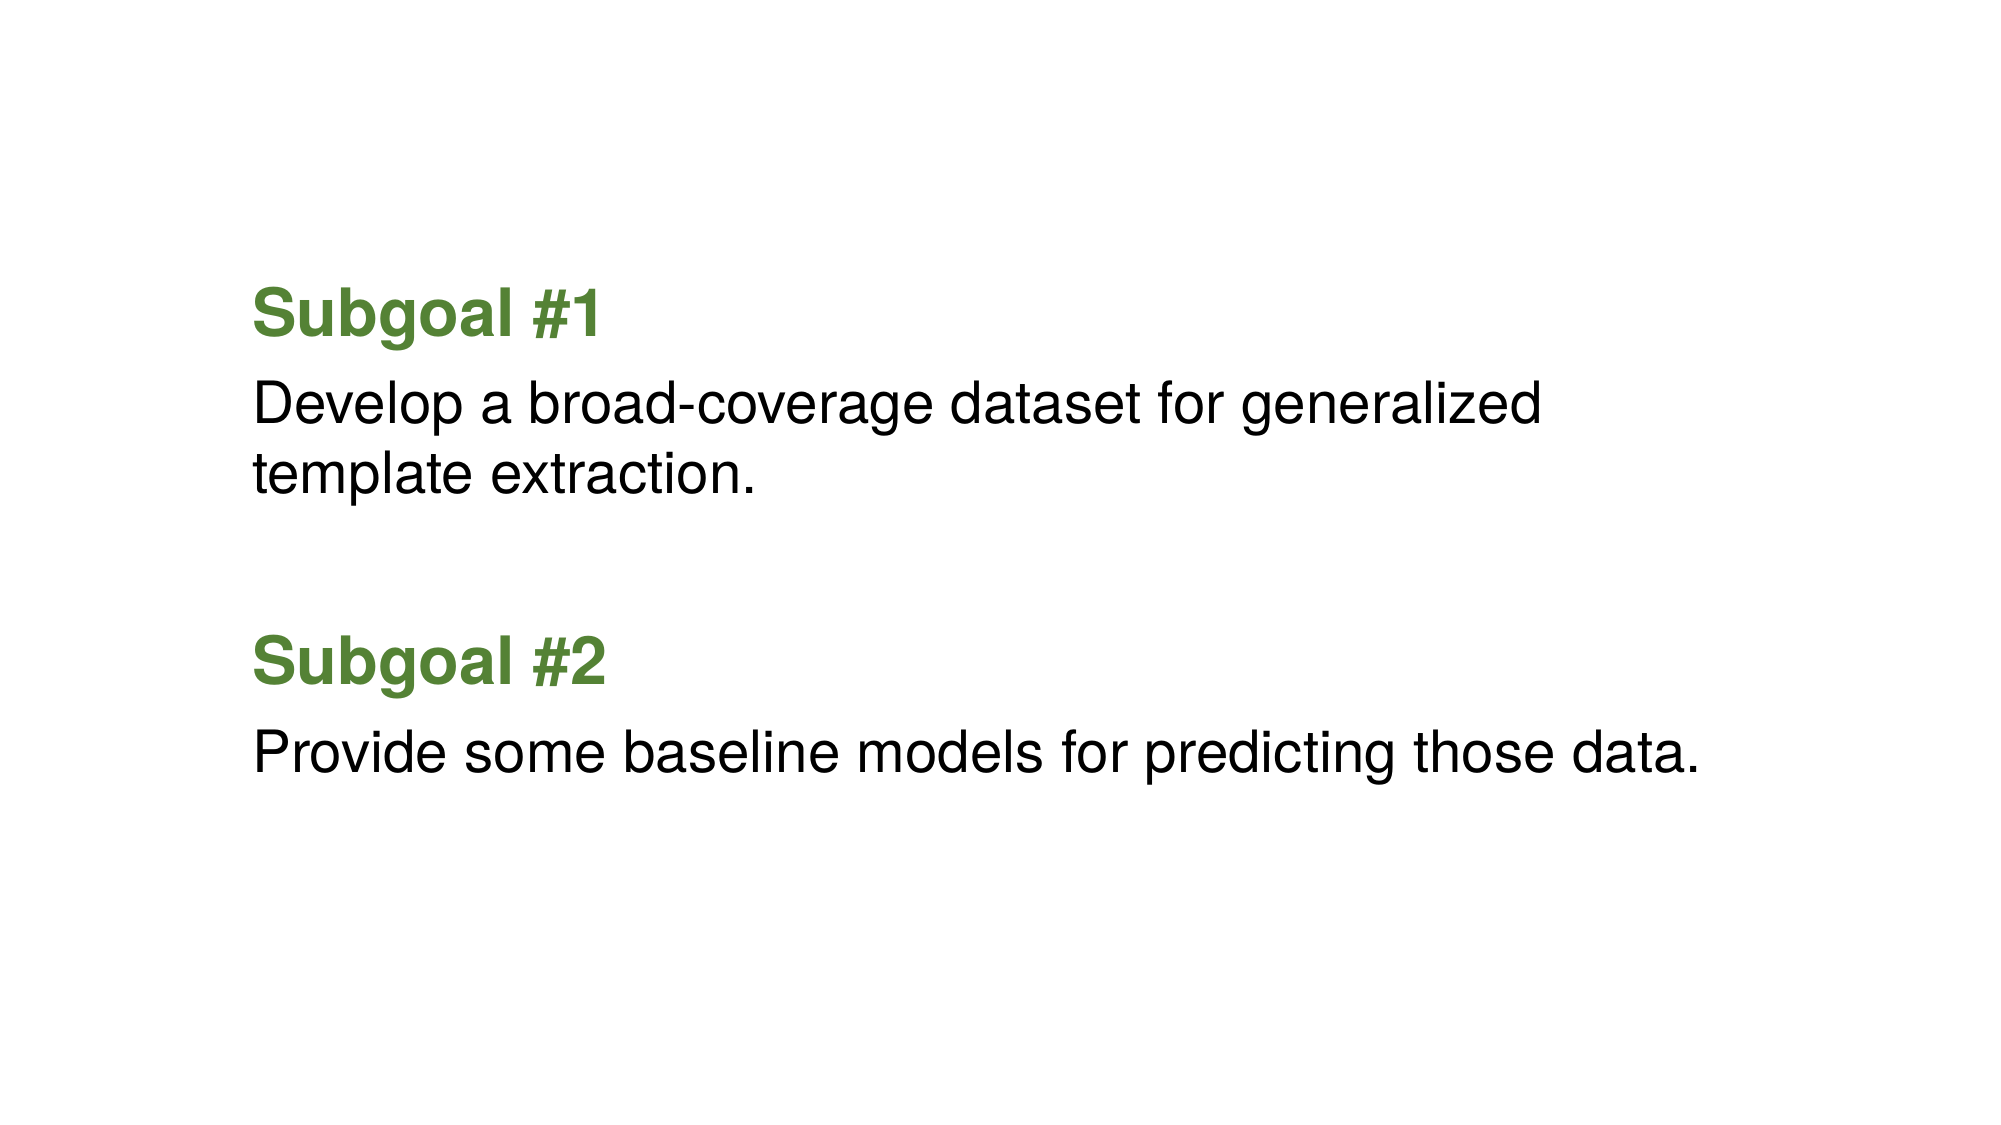

Subgoal #1
Develop a broad-coverage dataset for generalized template extraction.
Subgoal #2
Provide some baseline models for predicting those data.